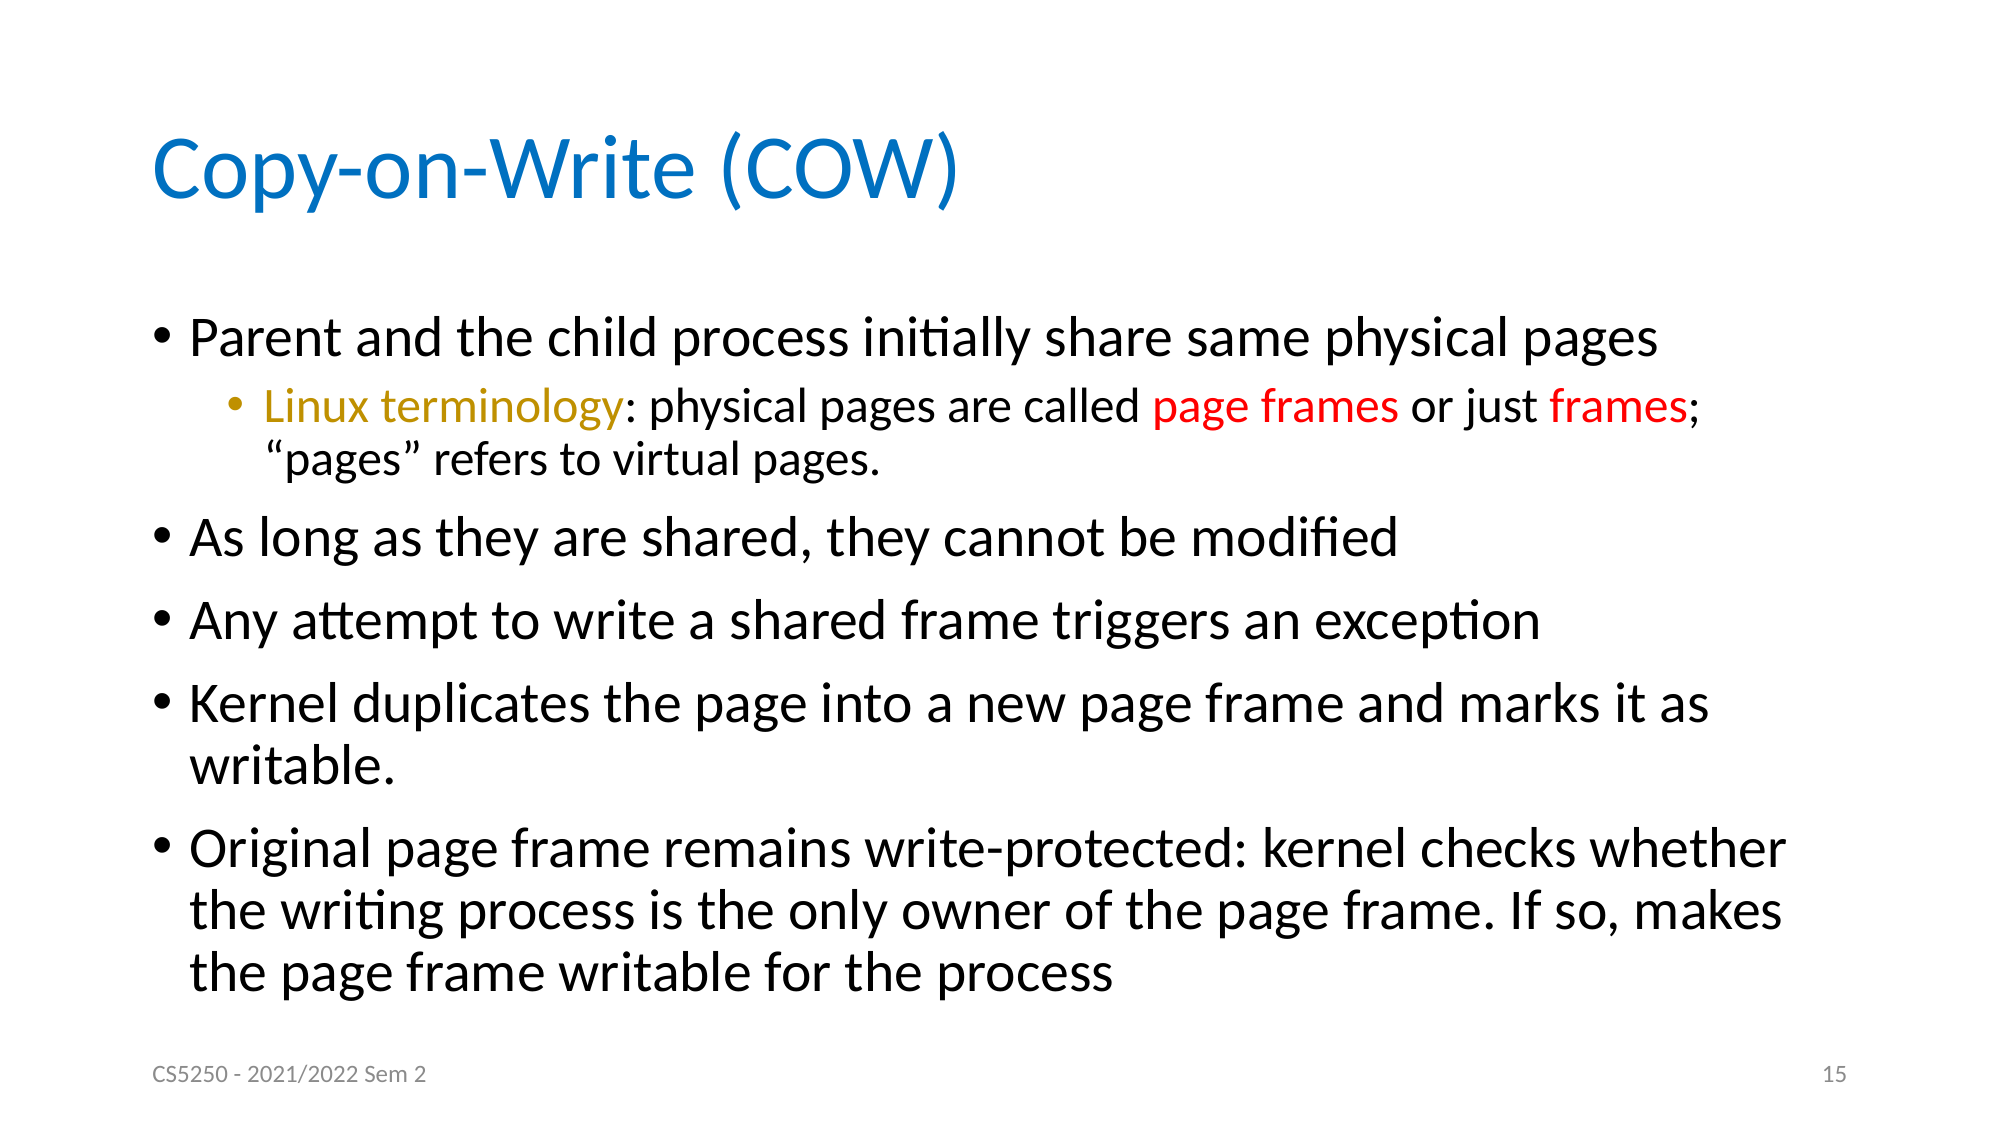

# Copy-on-Write (COW)
Parent and the child process initially share same physical pages
Linux terminology: physical pages are called page frames or just frames; “pages” refers to virtual pages.
As long as they are shared, they cannot be modified
Any attempt to write a shared frame triggers an exception
Kernel duplicates the page into a new page frame and marks it as writable.
Original page frame remains write-protected: kernel checks whether the writing process is the only owner of the page frame. If so, makes the page frame writable for the process

CS5250 - 2021/2022 Sem 2
15